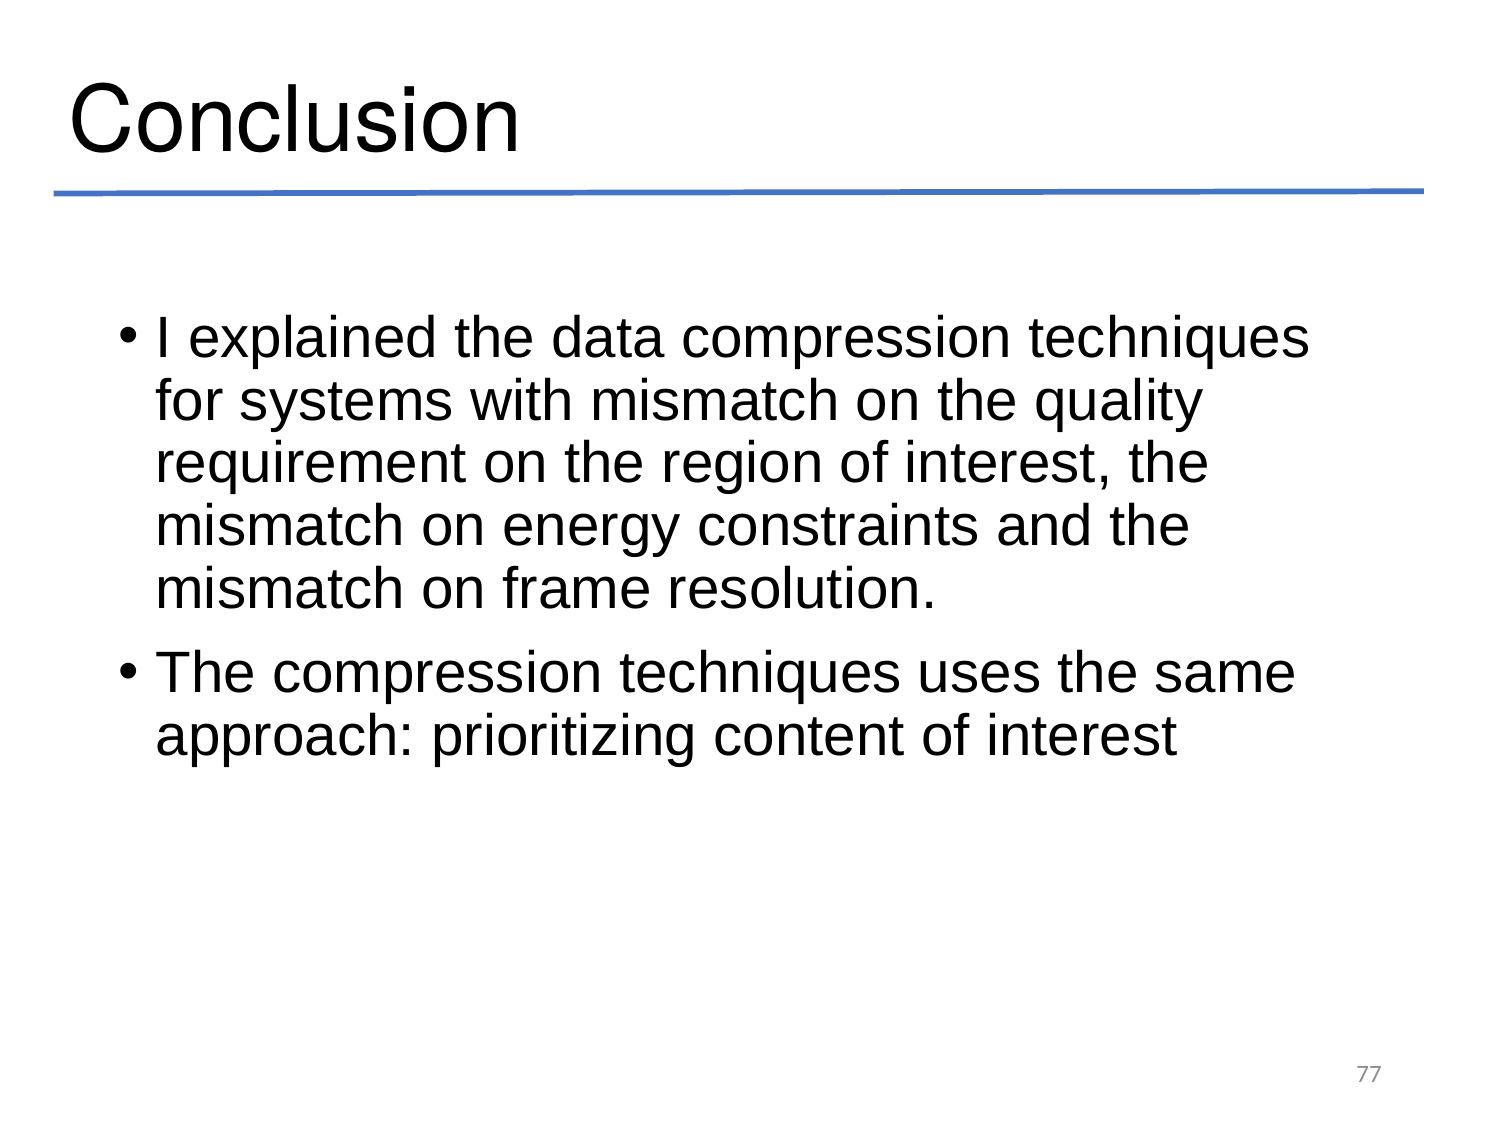

Conclusion
I explained the data compression techniques for systems with mismatch on the quality requirement on the region of interest, the mismatch on energy constraints and the mismatch on frame resolution.
The compression techniques uses the same approach: prioritizing content of interest
77